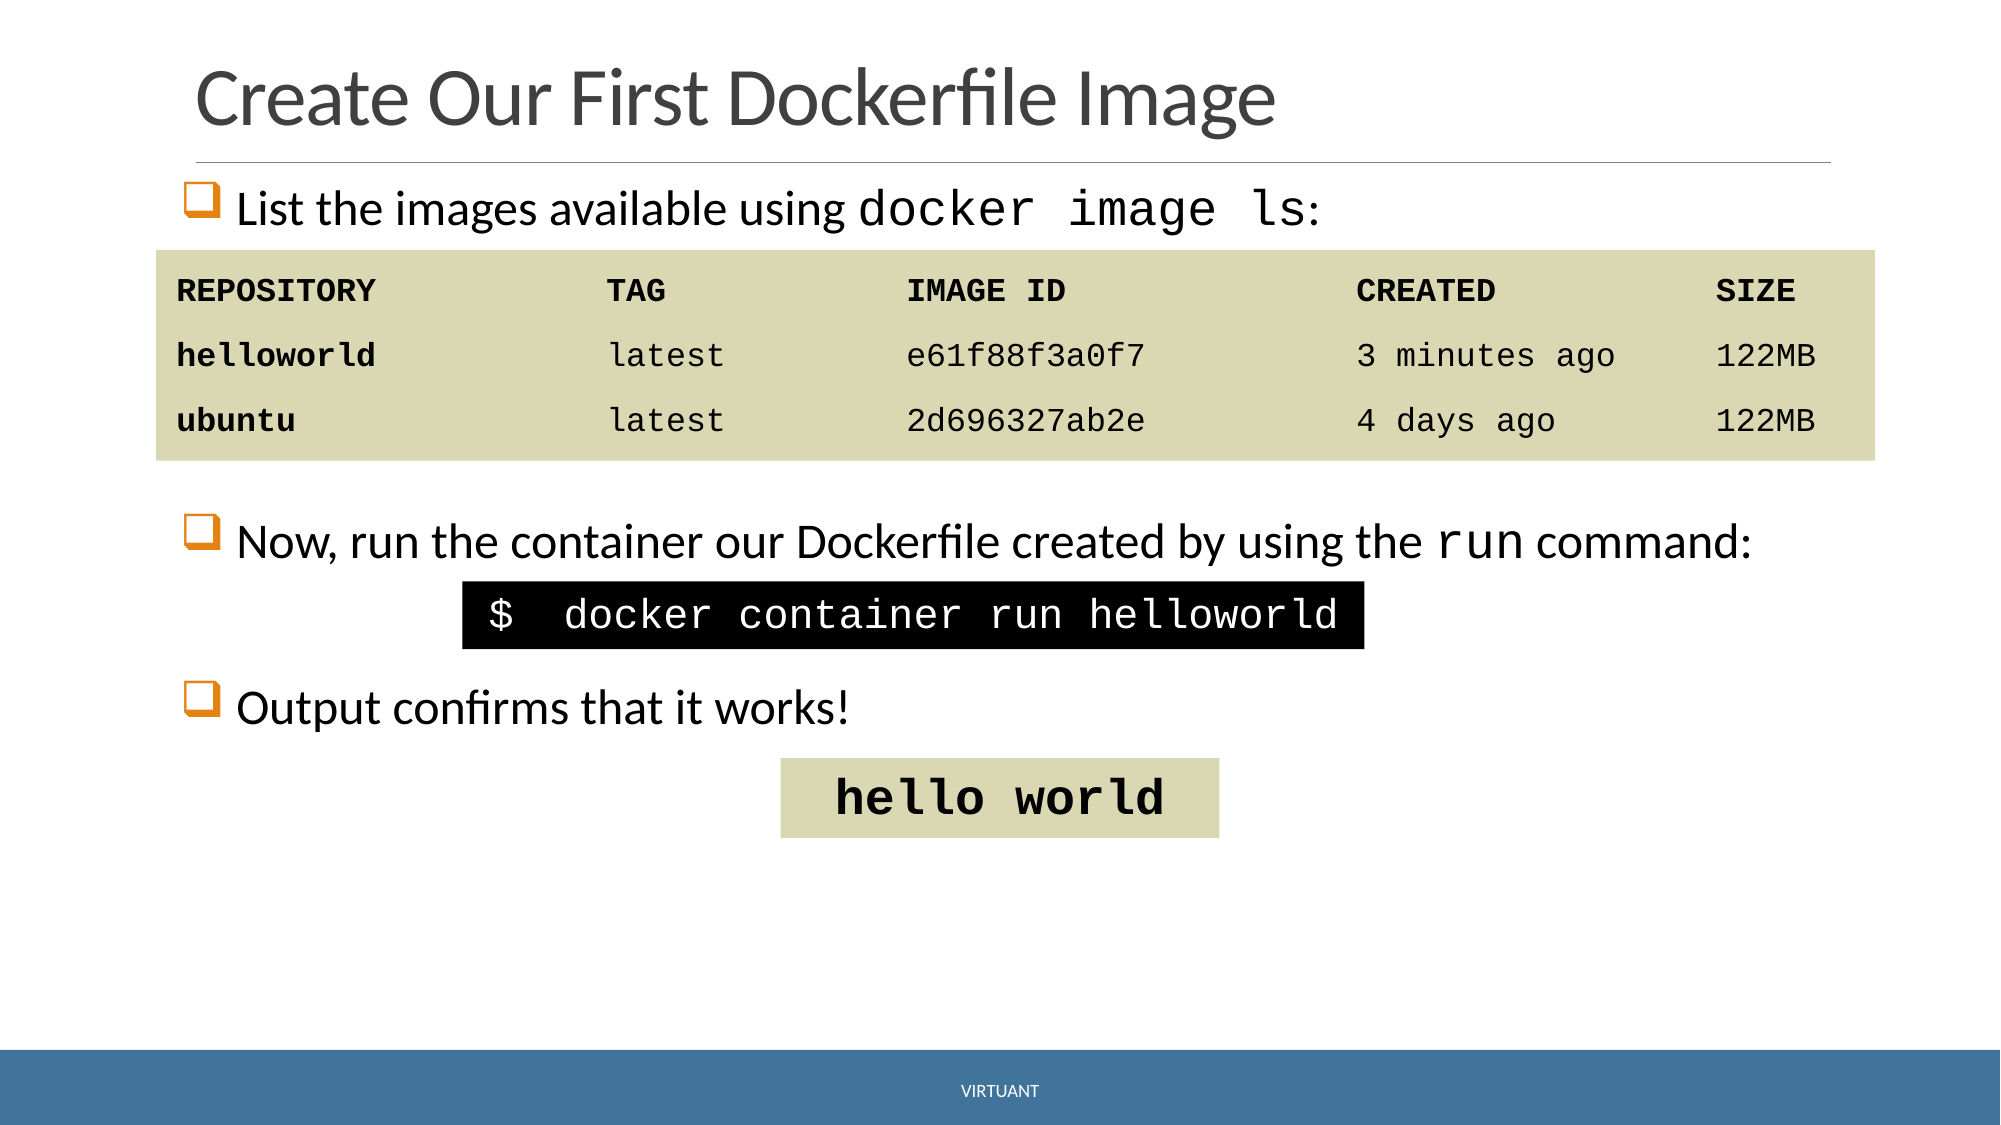

# Create Our First Dockerfile Image
 List the images available using docker image ls:

 Now, run the container our Dockerfile created by using the run command:

 Output confirms that it works!

 REPOSITORY     	TAG          	IMAGE ID 		CREATED 	   SIZE
 helloworld     	latest 	  	e61f88f3a0f7     	3 minutes ago 	   122MB
 ubuntu 		latest        	2d696327ab2e        	4 days ago        122MB
$  docker container run helloworld
hello world
Virtuant